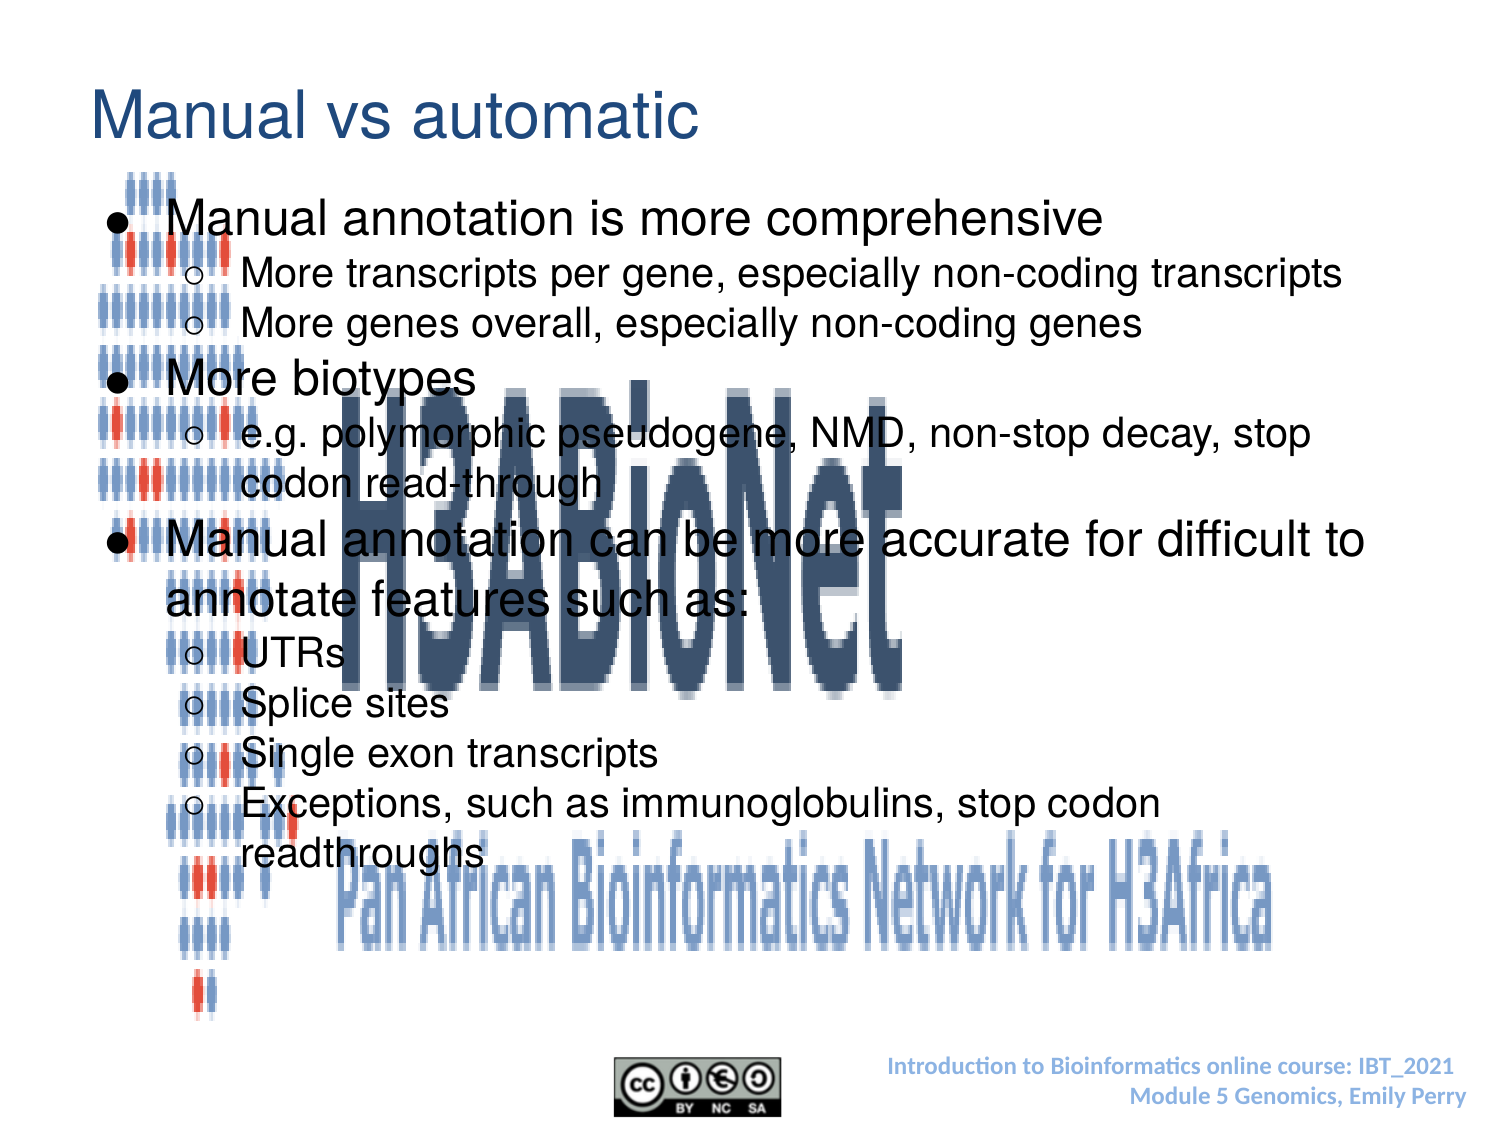

# Manual vs automatic
Manual annotation is more comprehensive
More transcripts per gene, especially non-coding transcripts
More genes overall, especially non-coding genes
More biotypes
e.g. polymorphic pseudogene, NMD, non-stop decay, stop codon read-through
Manual annotation can be more accurate for difficult to annotate features such as:
UTRs
Splice sites
Single exon transcripts
Exceptions, such as immunoglobulins, stop codon readthroughs